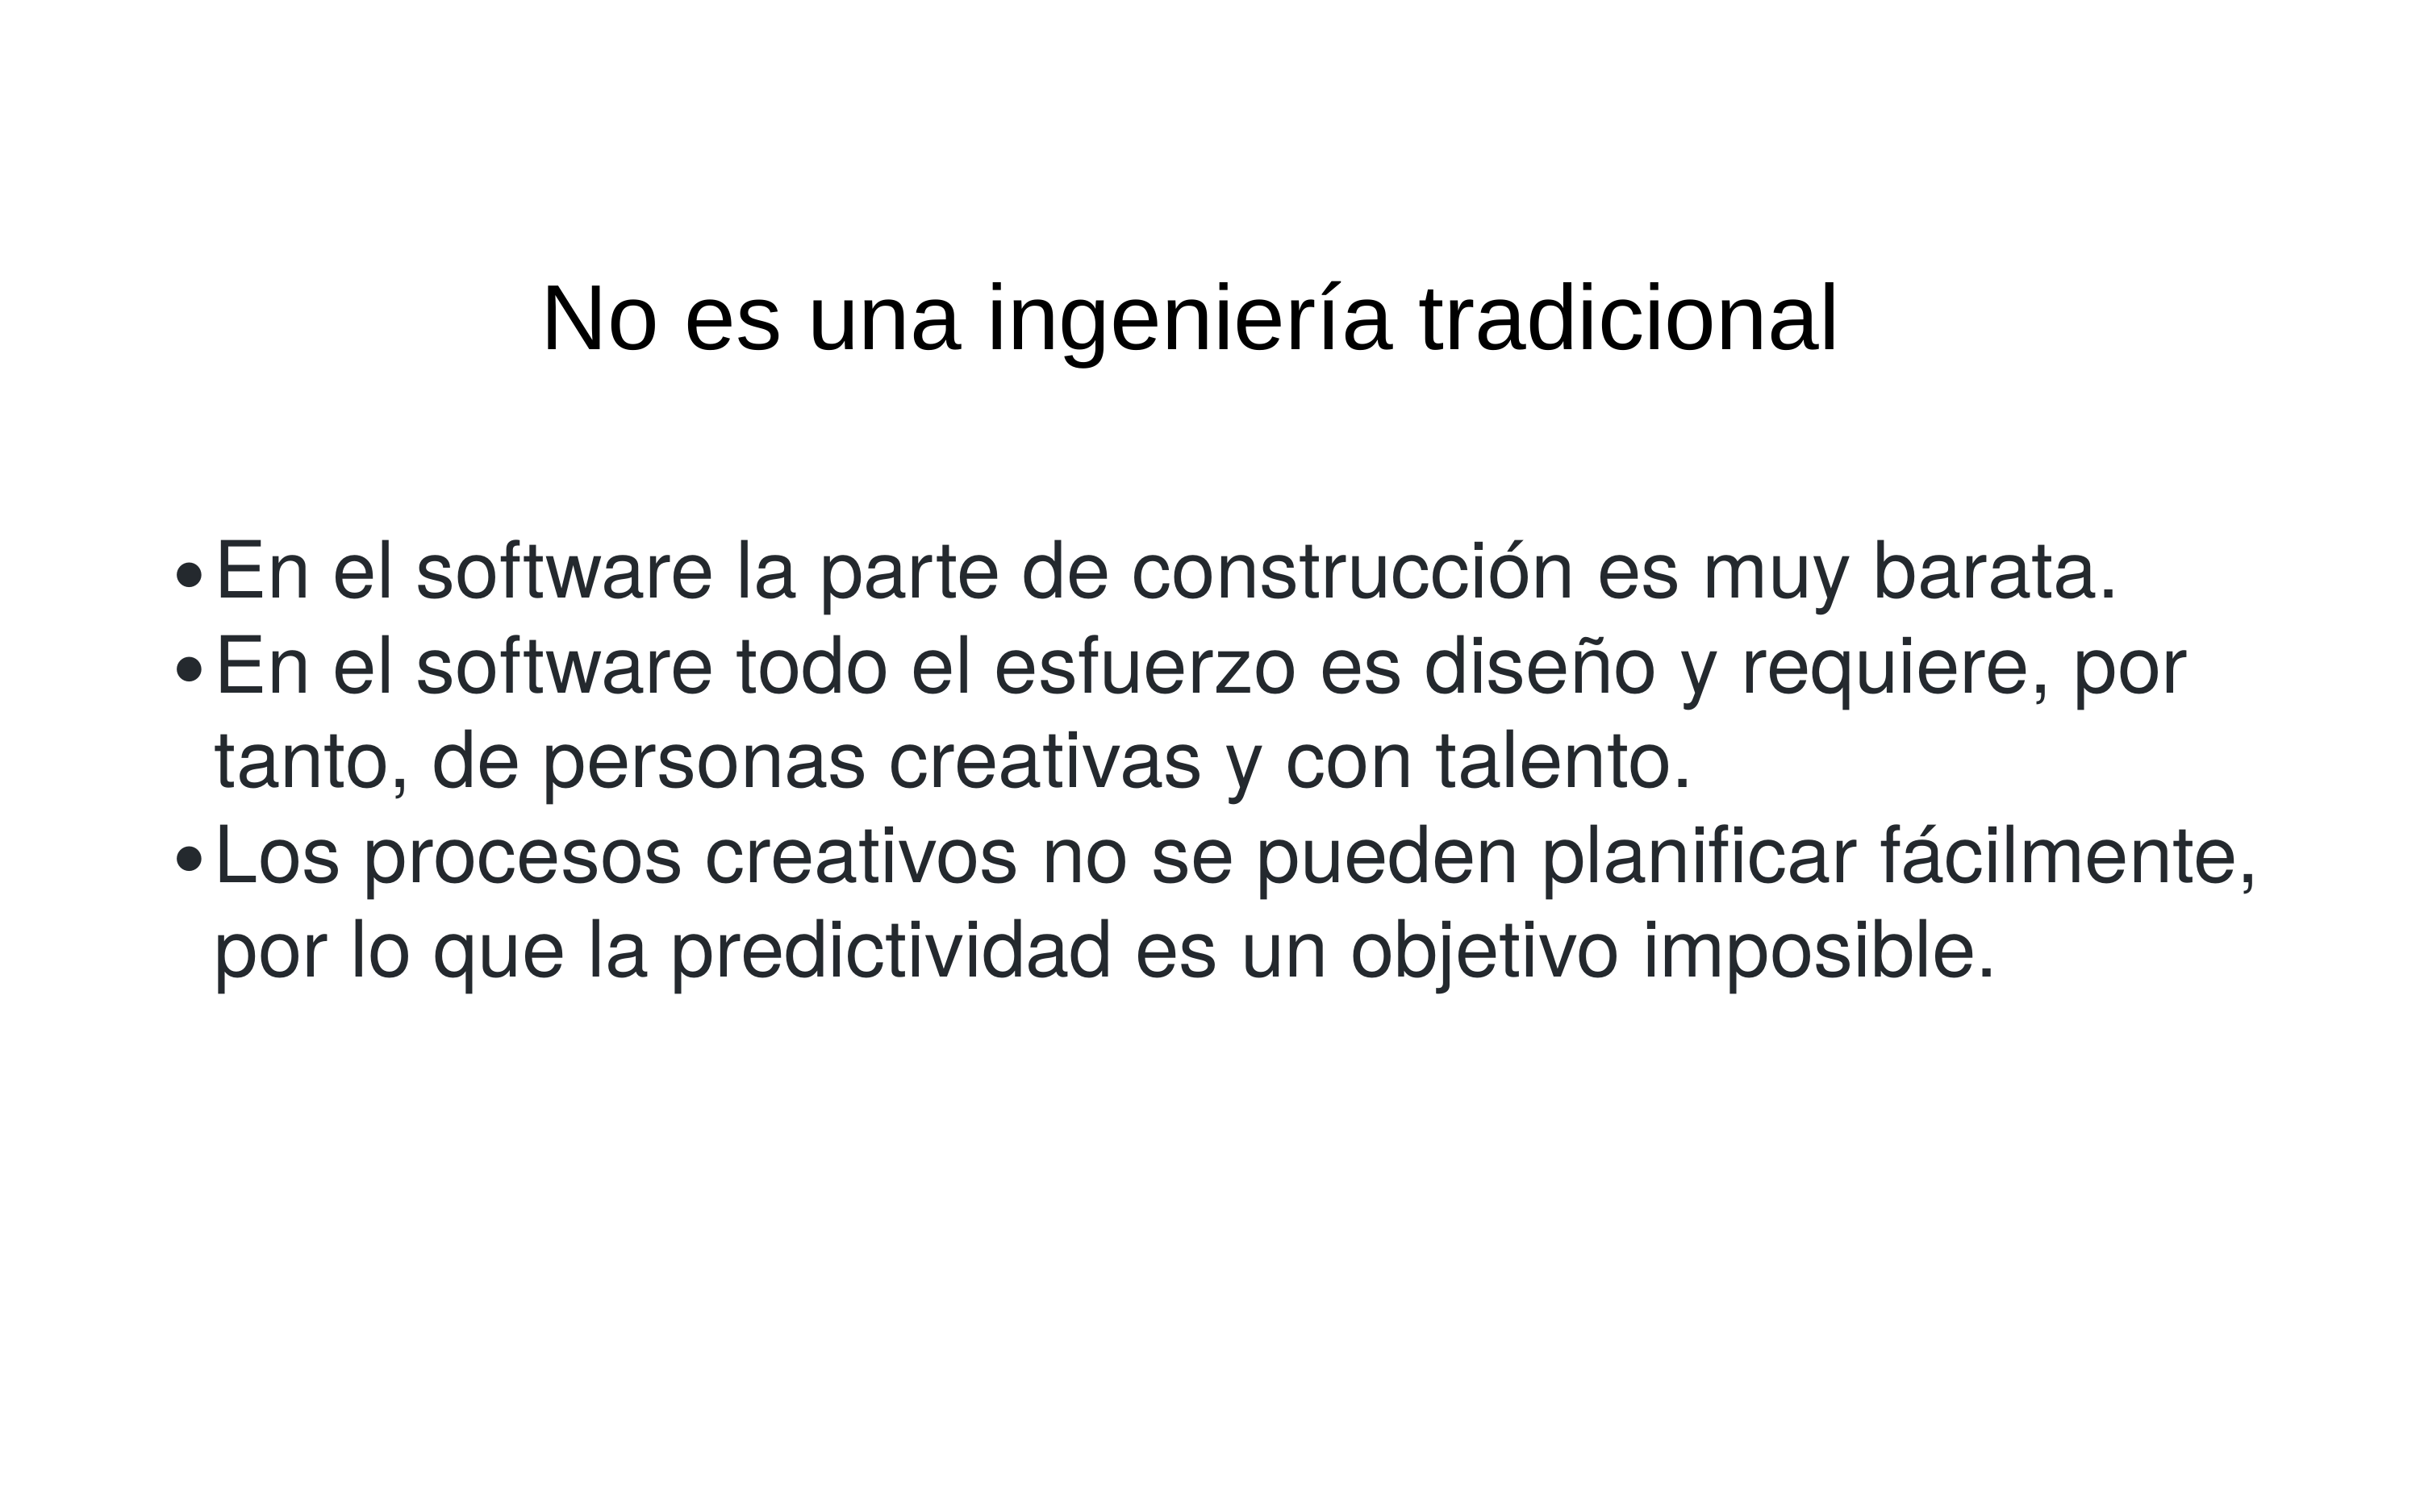

No es una ingeniería tradicional
En el software la parte de construcción es muy barata.
En el software todo el esfuerzo es diseño y requiere, por tanto, de personas creativas y con talento.
Los procesos creativos no se pueden planificar fácilmente, por lo que la predictividad es un objetivo imposible.
30